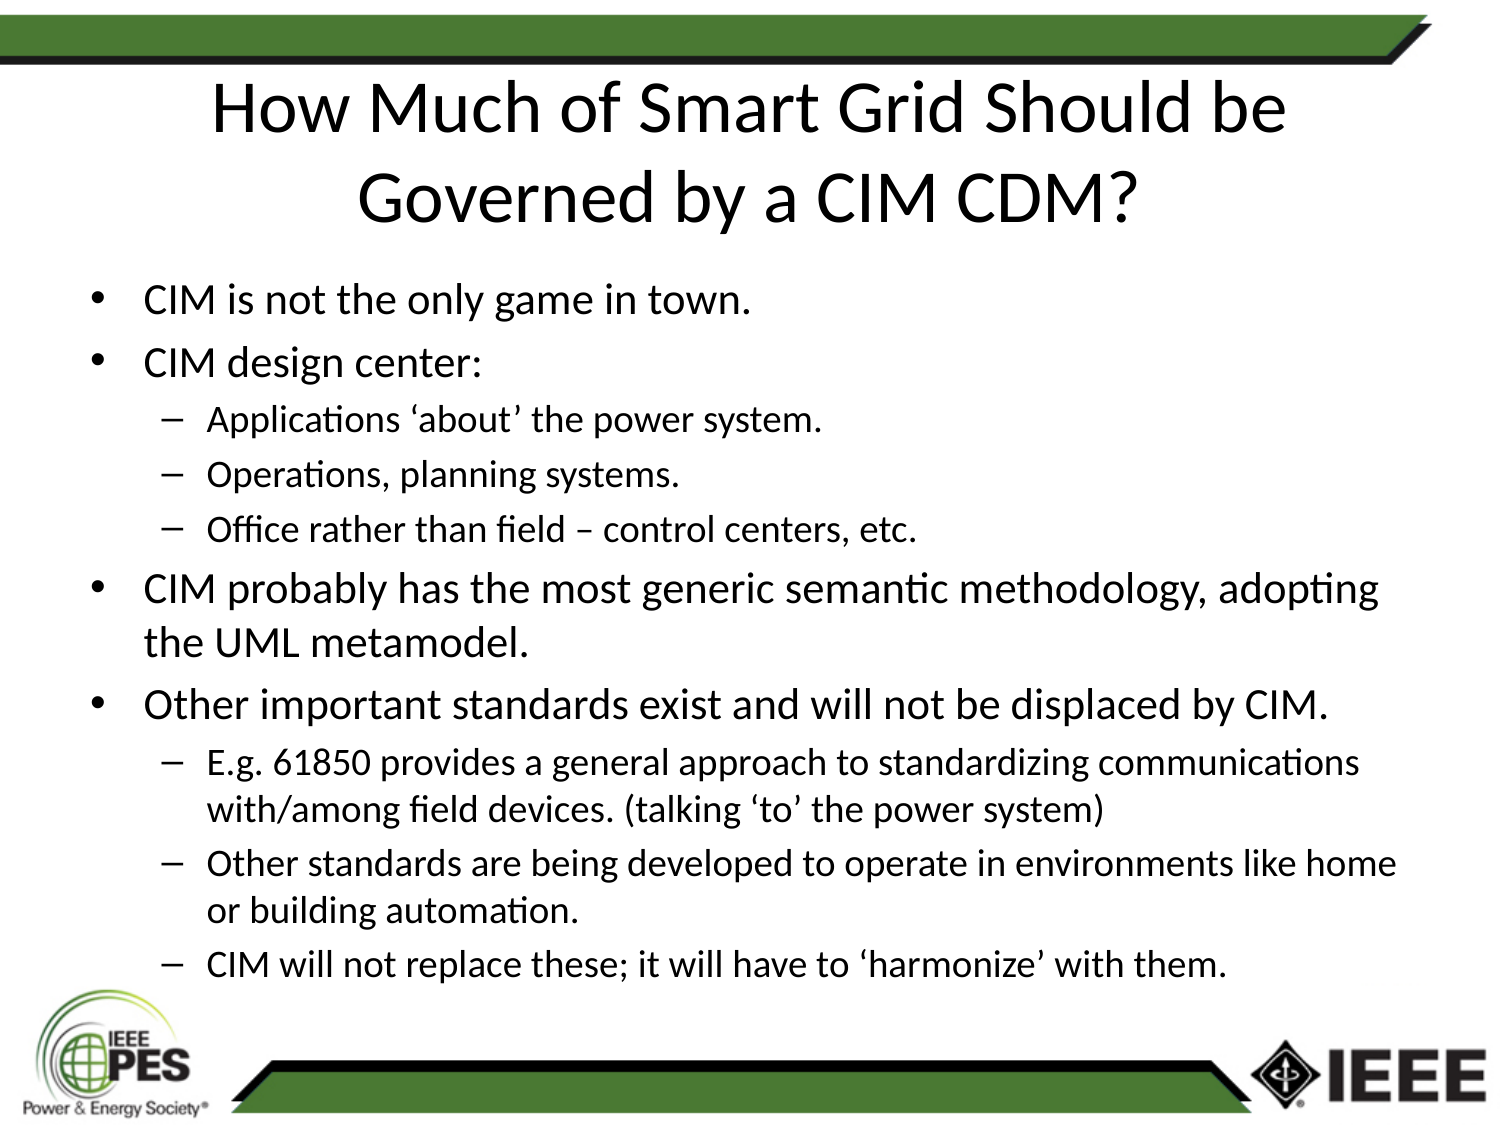

# How Much of Smart Grid Should be Governed by a CIM CDM?
CIM is not the only game in town.
CIM design center:
Applications ‘about’ the power system.
Operations, planning systems.
Office rather than field – control centers, etc.
CIM probably has the most generic semantic methodology, adopting the UML metamodel.
Other important standards exist and will not be displaced by CIM.
E.g. 61850 provides a general approach to standardizing communications with/among field devices. (talking ‘to’ the power system)
Other standards are being developed to operate in environments like home or building automation.
CIM will not replace these; it will have to ‘harmonize’ with them.